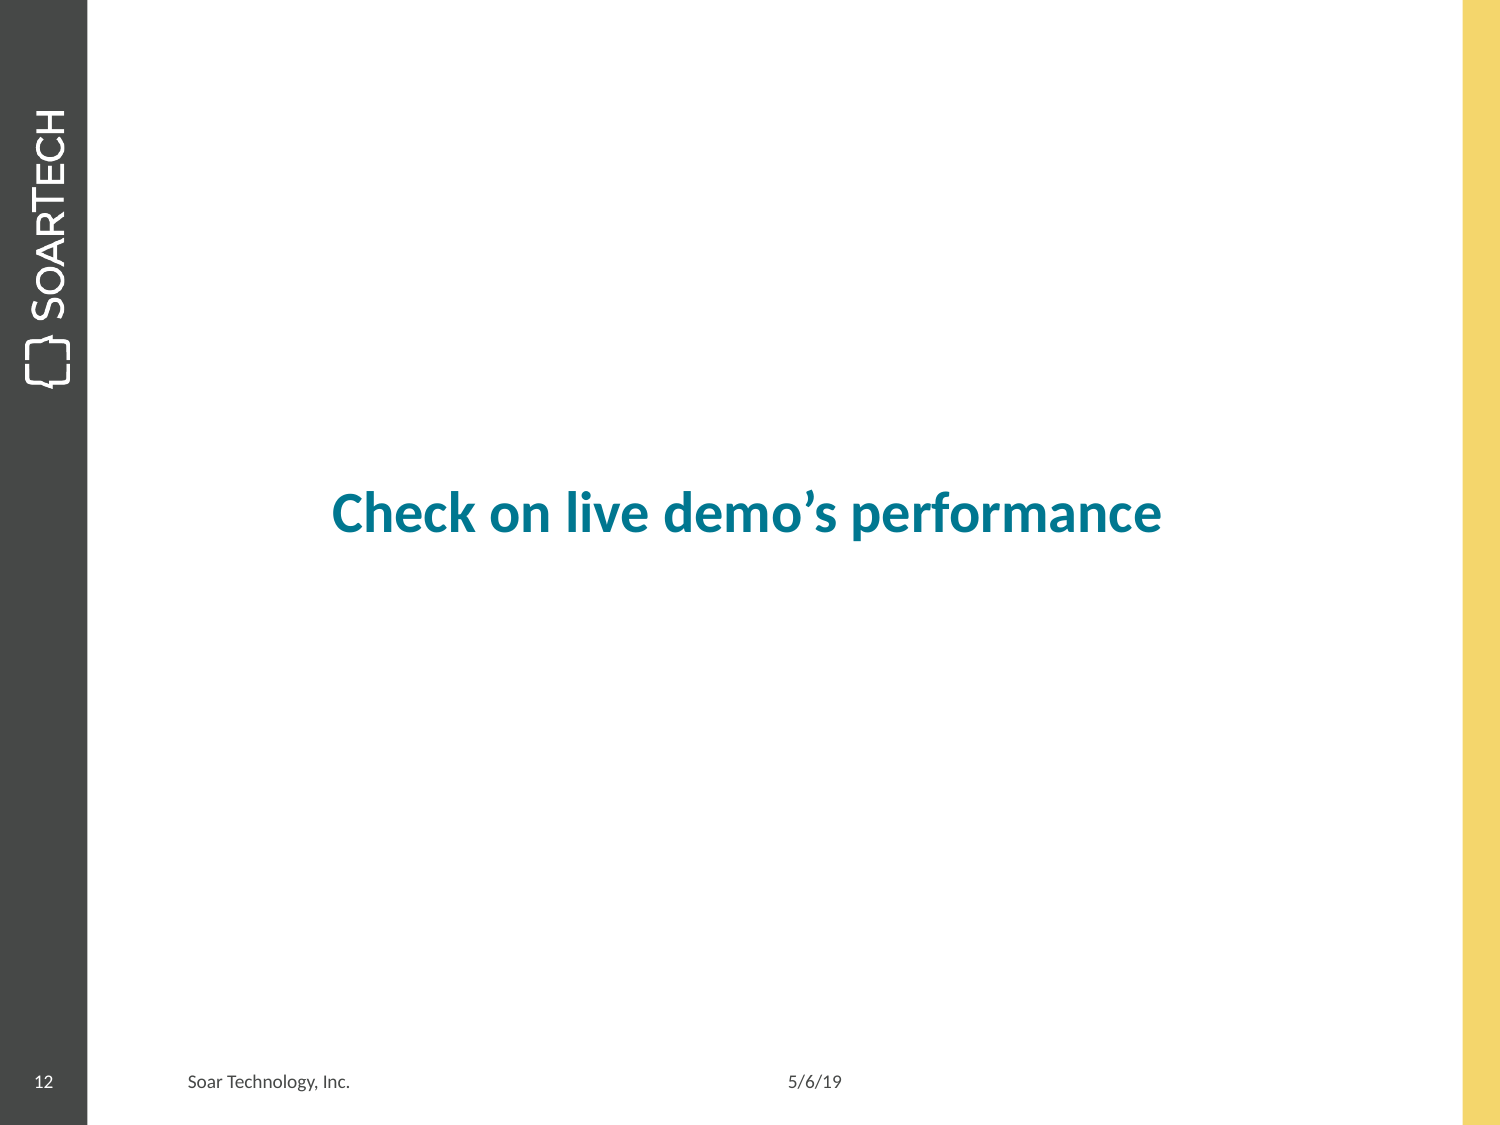

# Check on live demo’s performance
12
Soar Technology, Inc. 			5/6/19